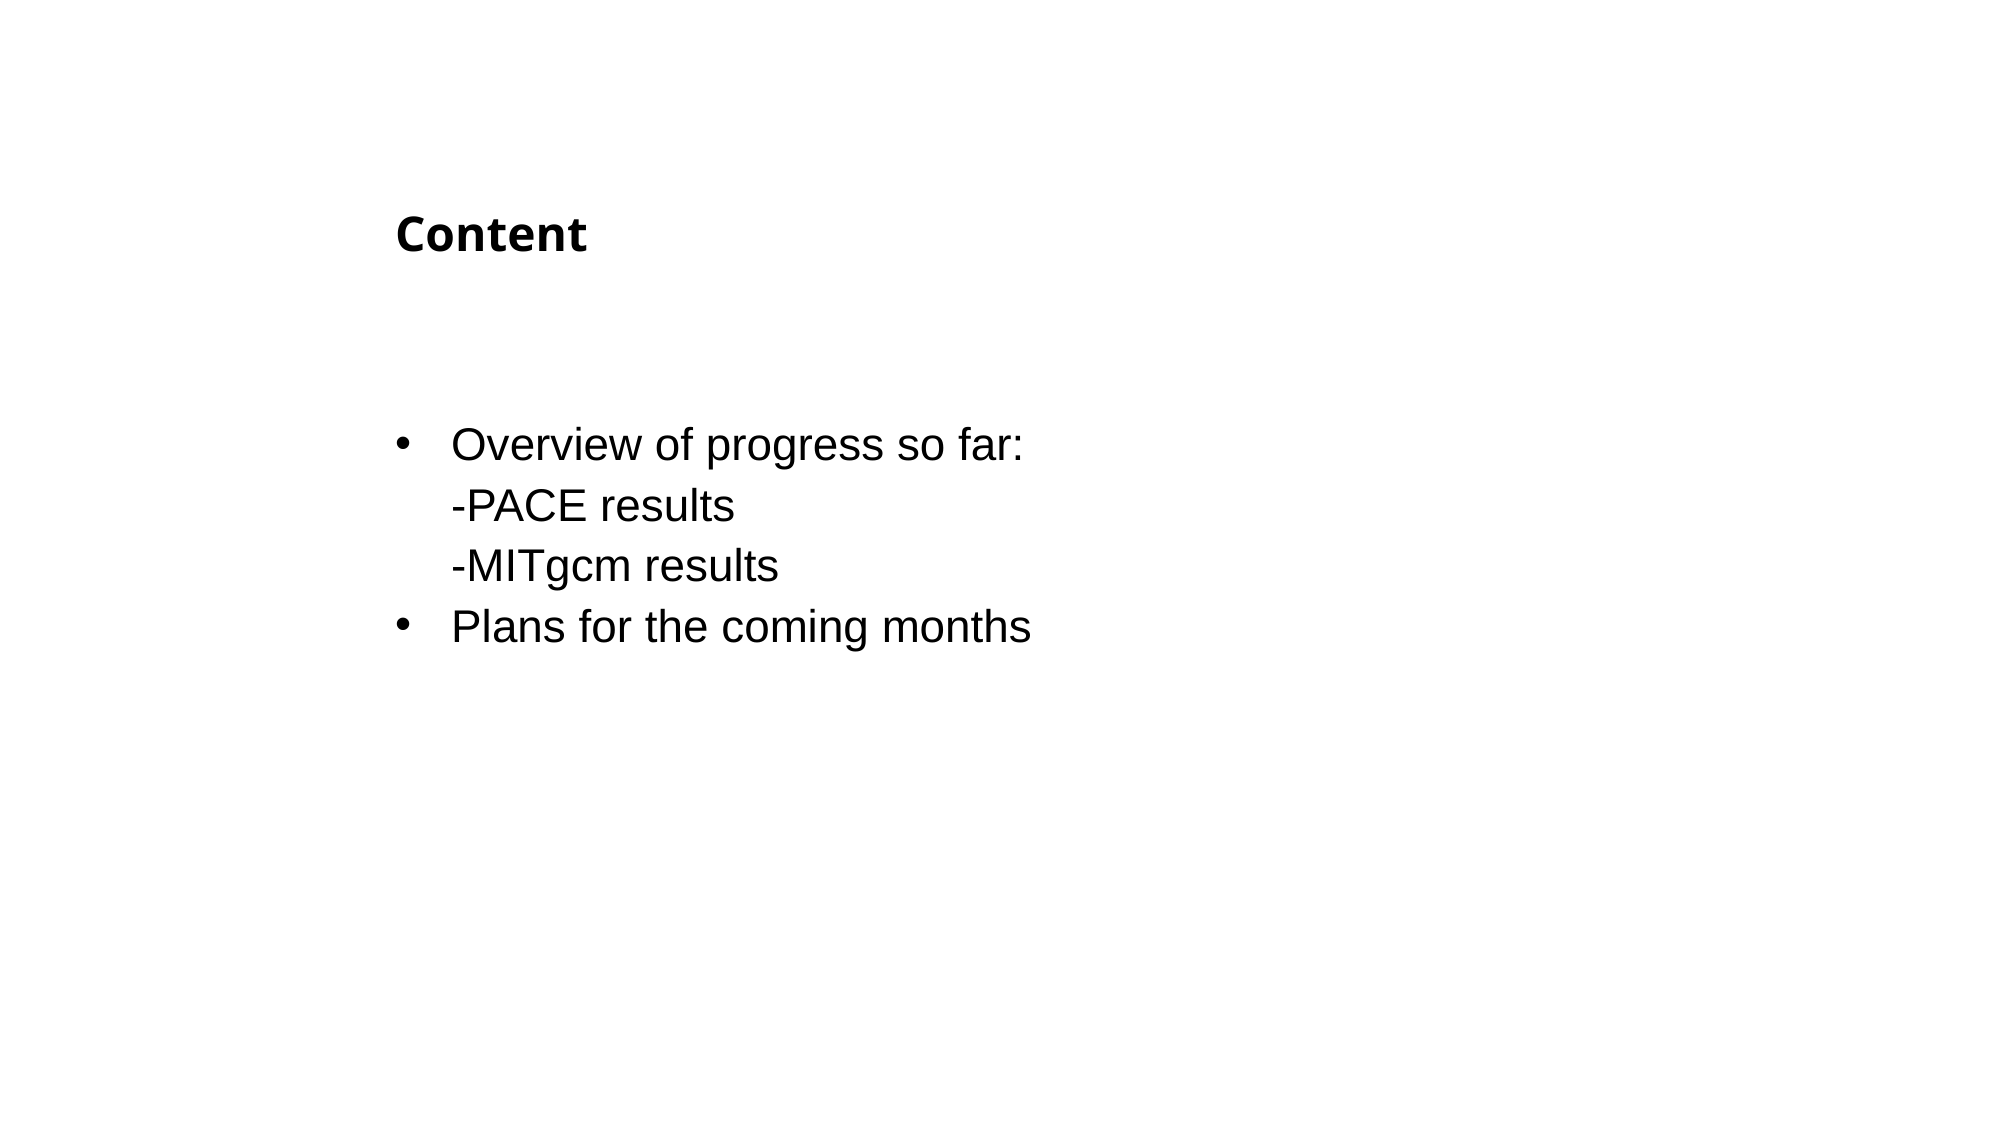

# Content
Overview of progress so far:
-PACE results
-MITgcm results
Plans for the coming months